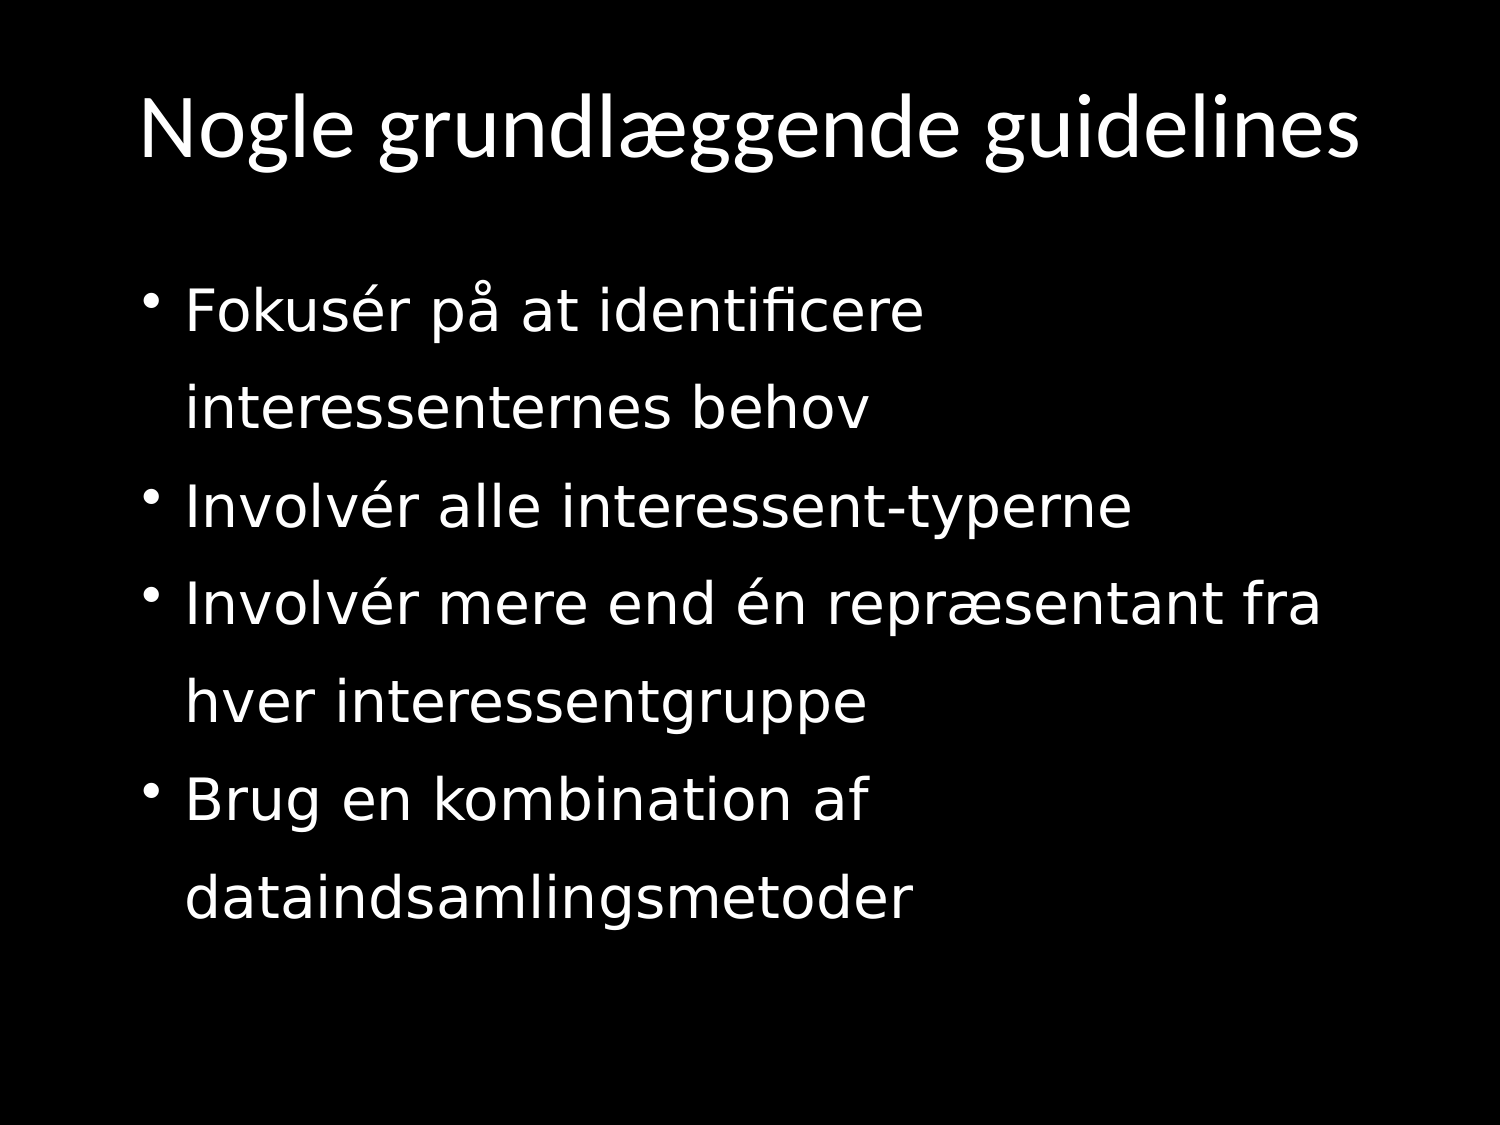

# Nogle grundlæggende guidelines

Fokusér på at identificere interessenternes behov
Involvér alle interessent-typerne
Involvér mere end én repræsentant fra hver interessentgruppe
Brug en kombination af dataindsamlingsmetoder